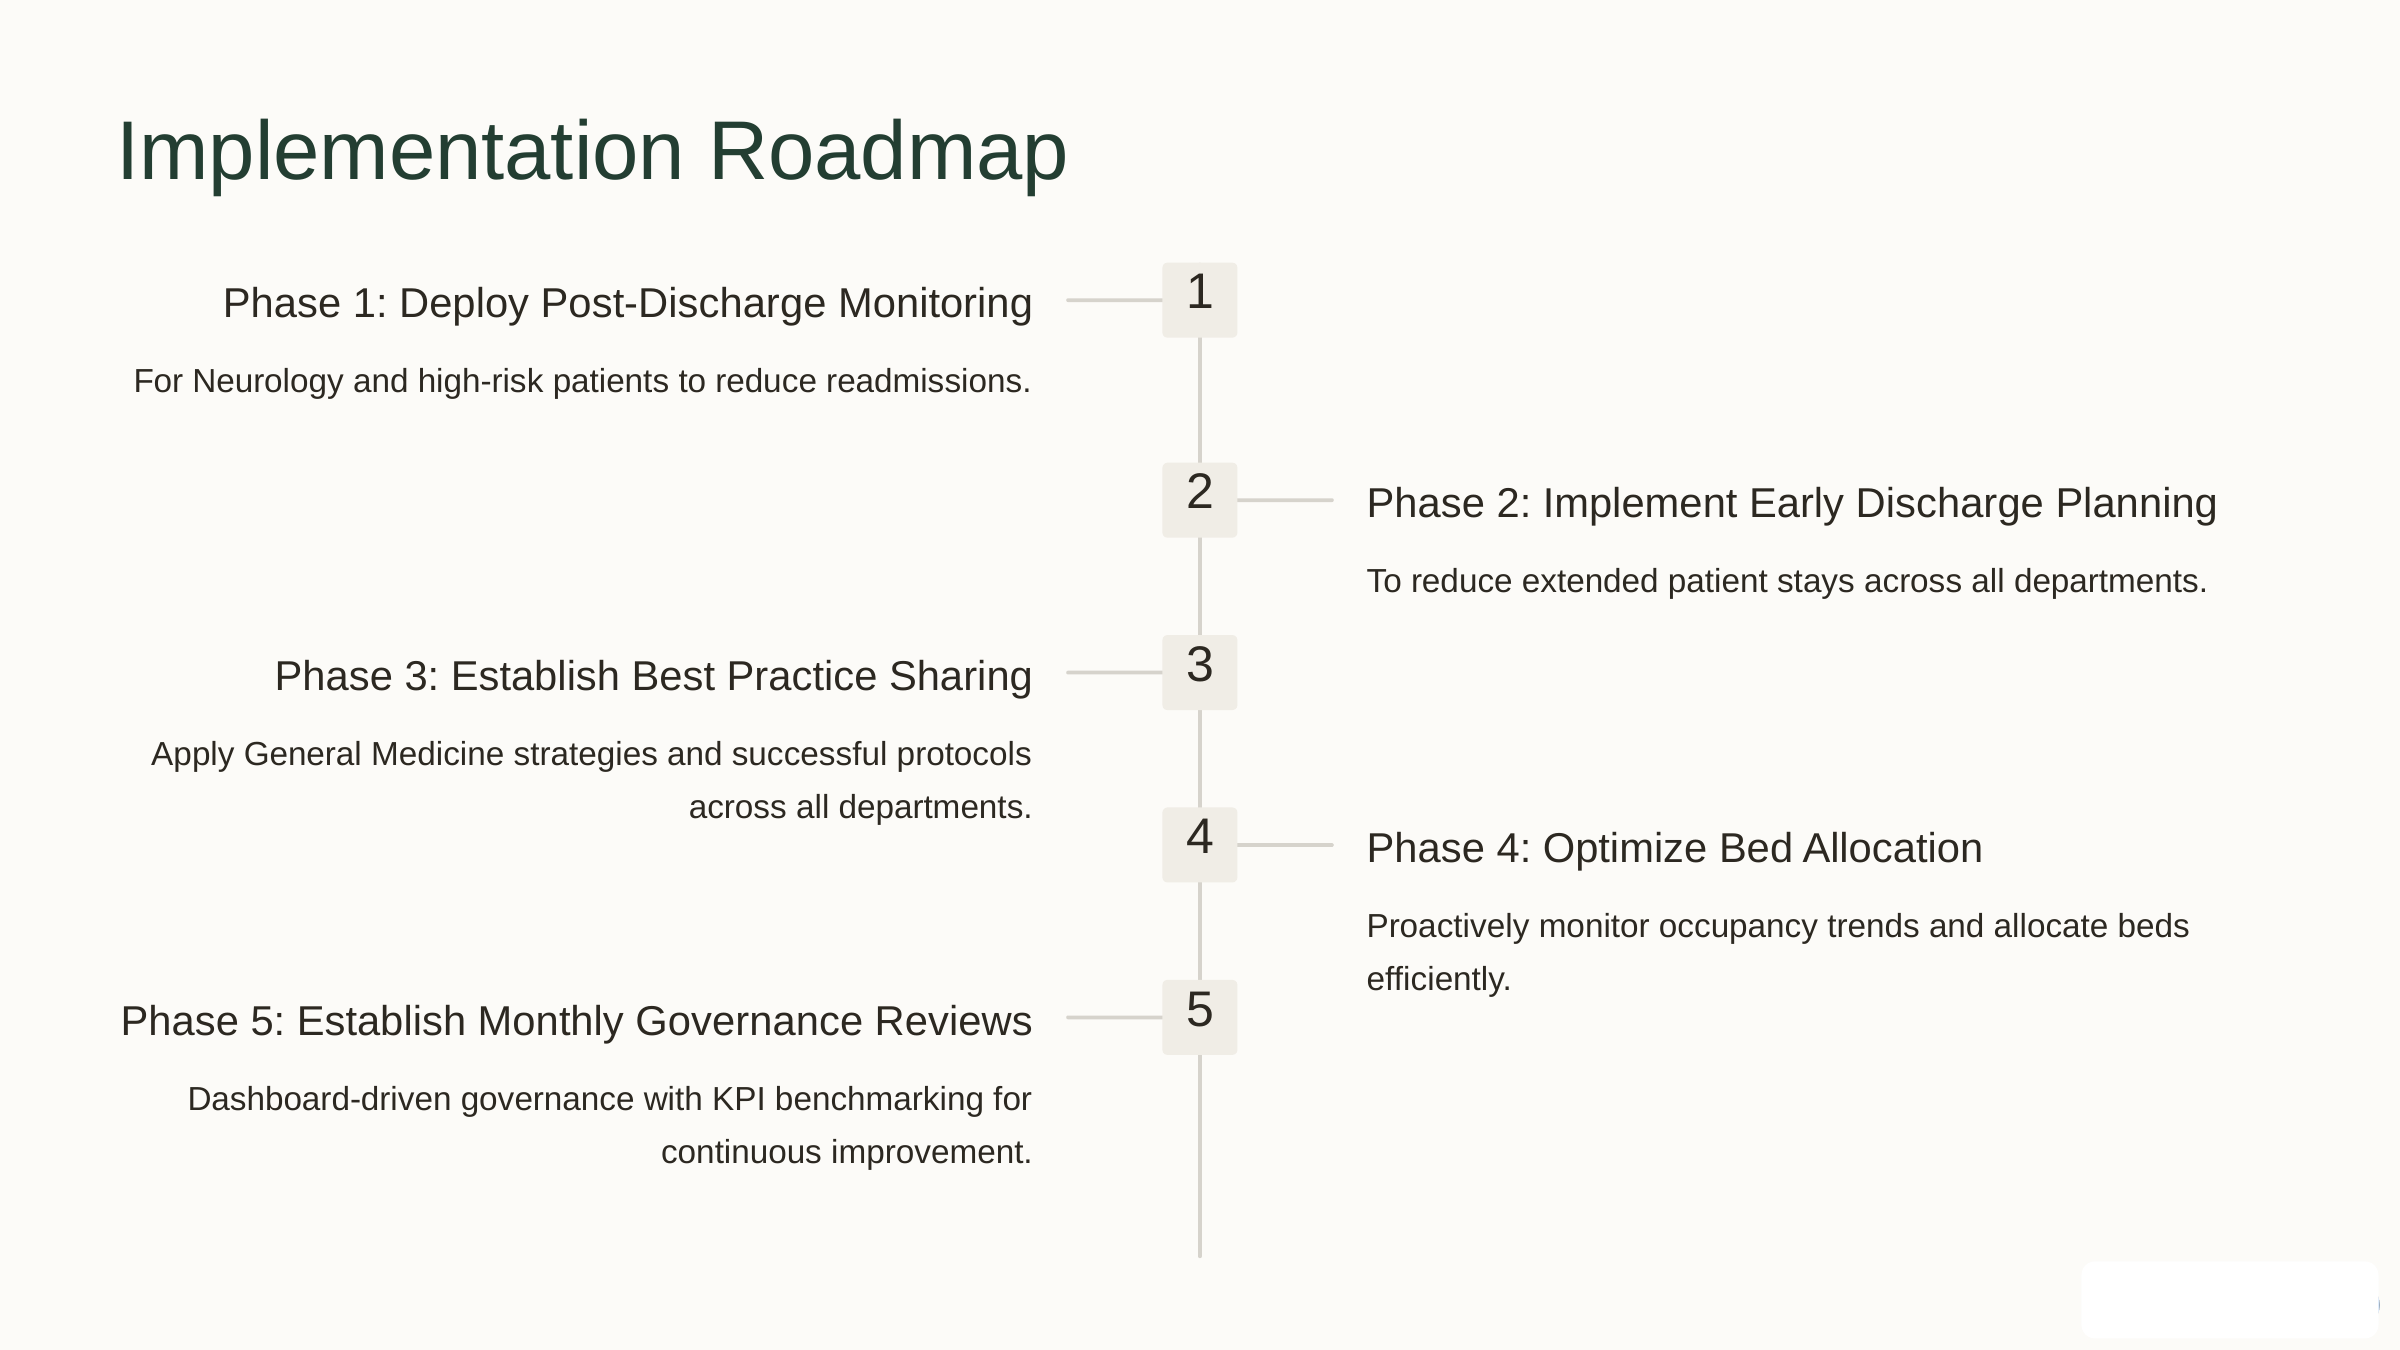

Implementation Roadmap

1
Phase 1: Deploy Post-Discharge Monitoring

For Neurology and high-risk patients to reduce readmissions.

2
Phase 2: Implement Early Discharge Planning

To reduce extended patient stays across all departments.

3
Phase 3: Establish Best Practice Sharing

Apply General Medicine strategies and successful protocols across all departments.

4
Phase 4: Optimize Bed Allocation

Proactively monitor occupancy trends and allocate beds efficiently.

5
Phase 5: Establish Monthly Governance Reviews

Dashboard-driven governance with KPI benchmarking for continuous improvement.